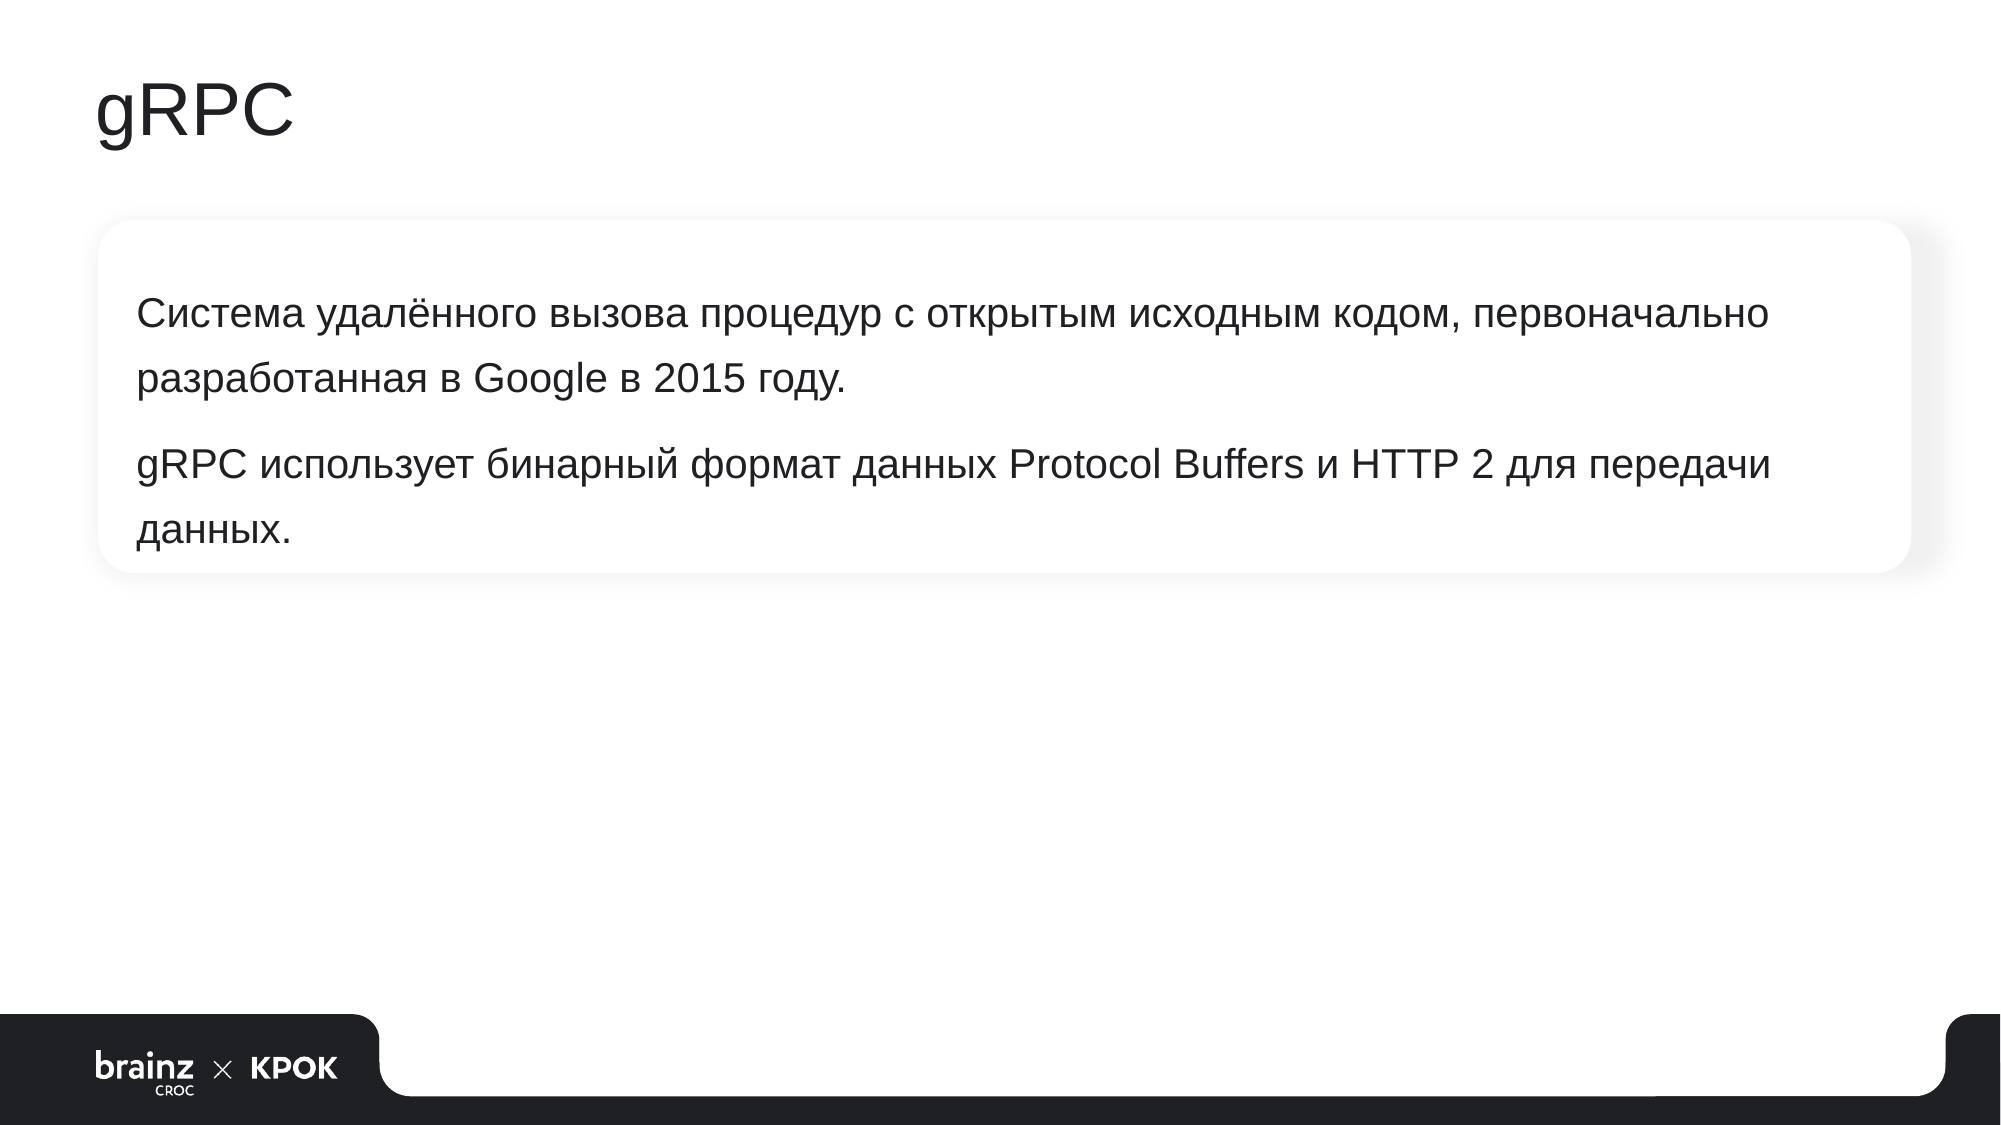

# gRPC

Система удалённого вызова процедур с открытым исходным кодом, первоначально разработанная в Google в 2015 году.
gRPC использует бинарный формат данных Protocol Buffers и HTTP 2 для передачи данных.